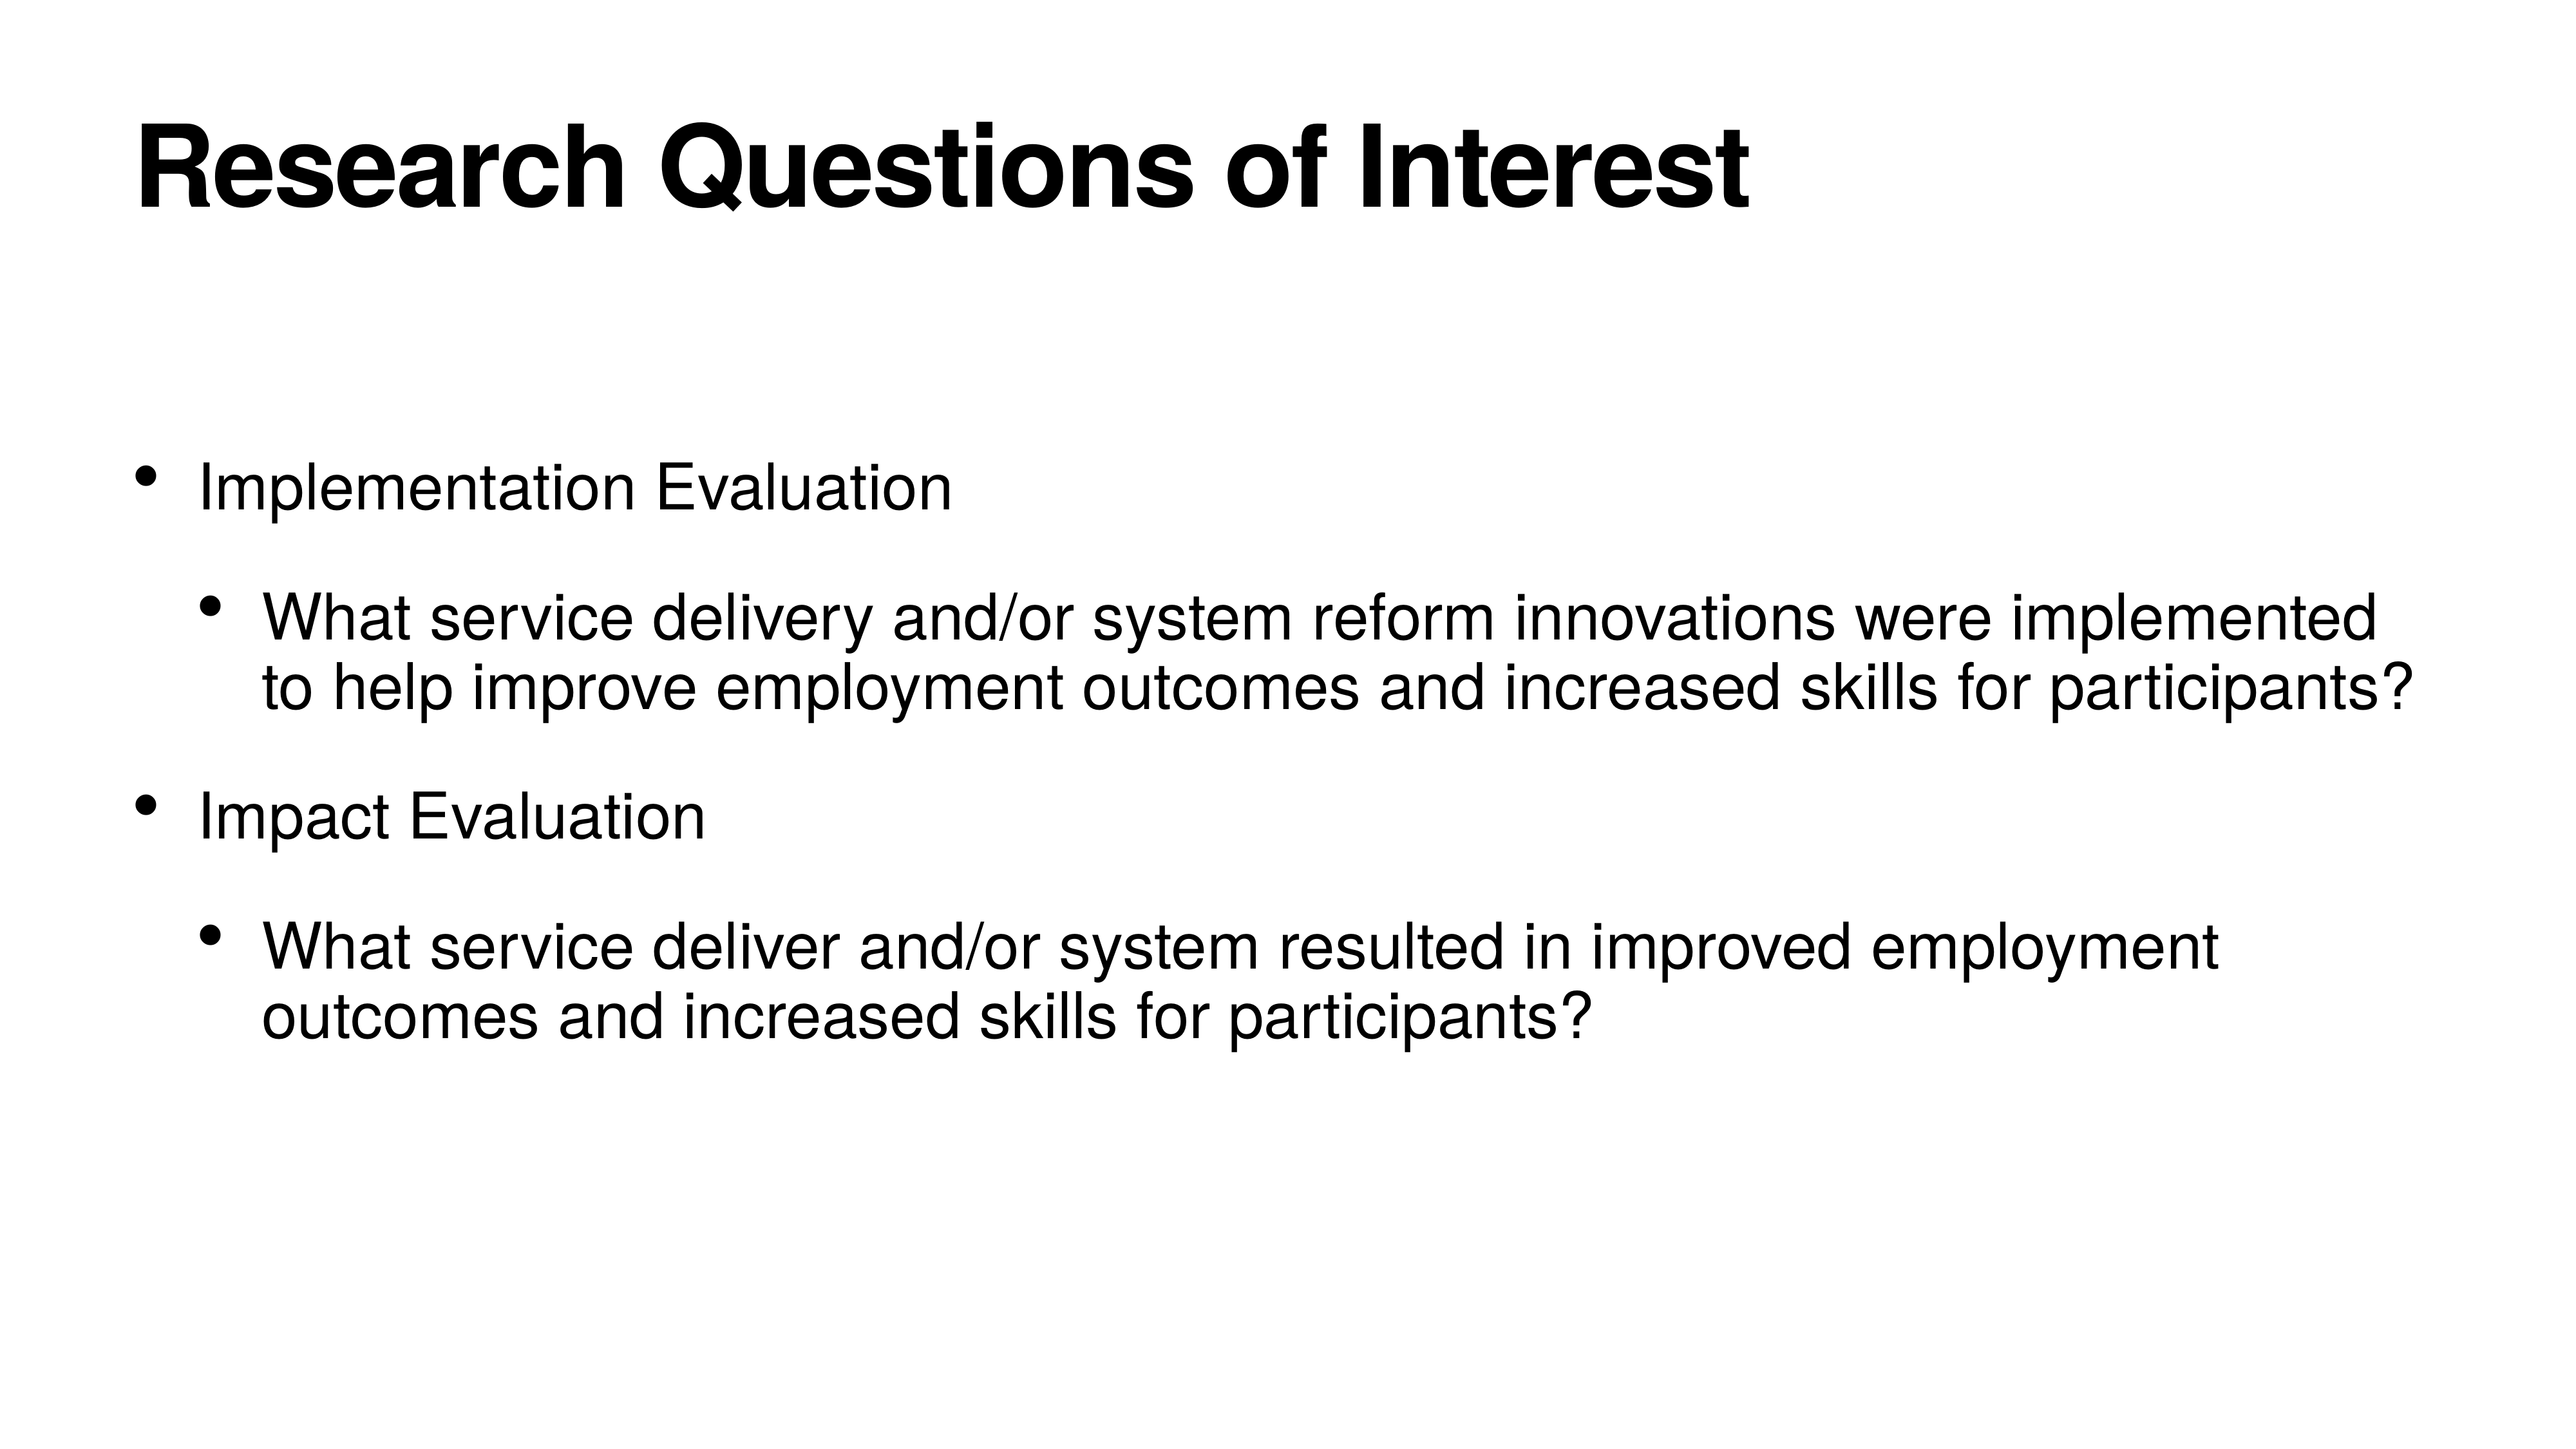

# Research Questions of Interest
Implementation Evaluation
What service delivery and/or system reform innovations were implemented to help improve employment outcomes and increased skills for participants?
Impact Evaluation
What service deliver and/or system resulted in improved employment outcomes and increased skills for participants?